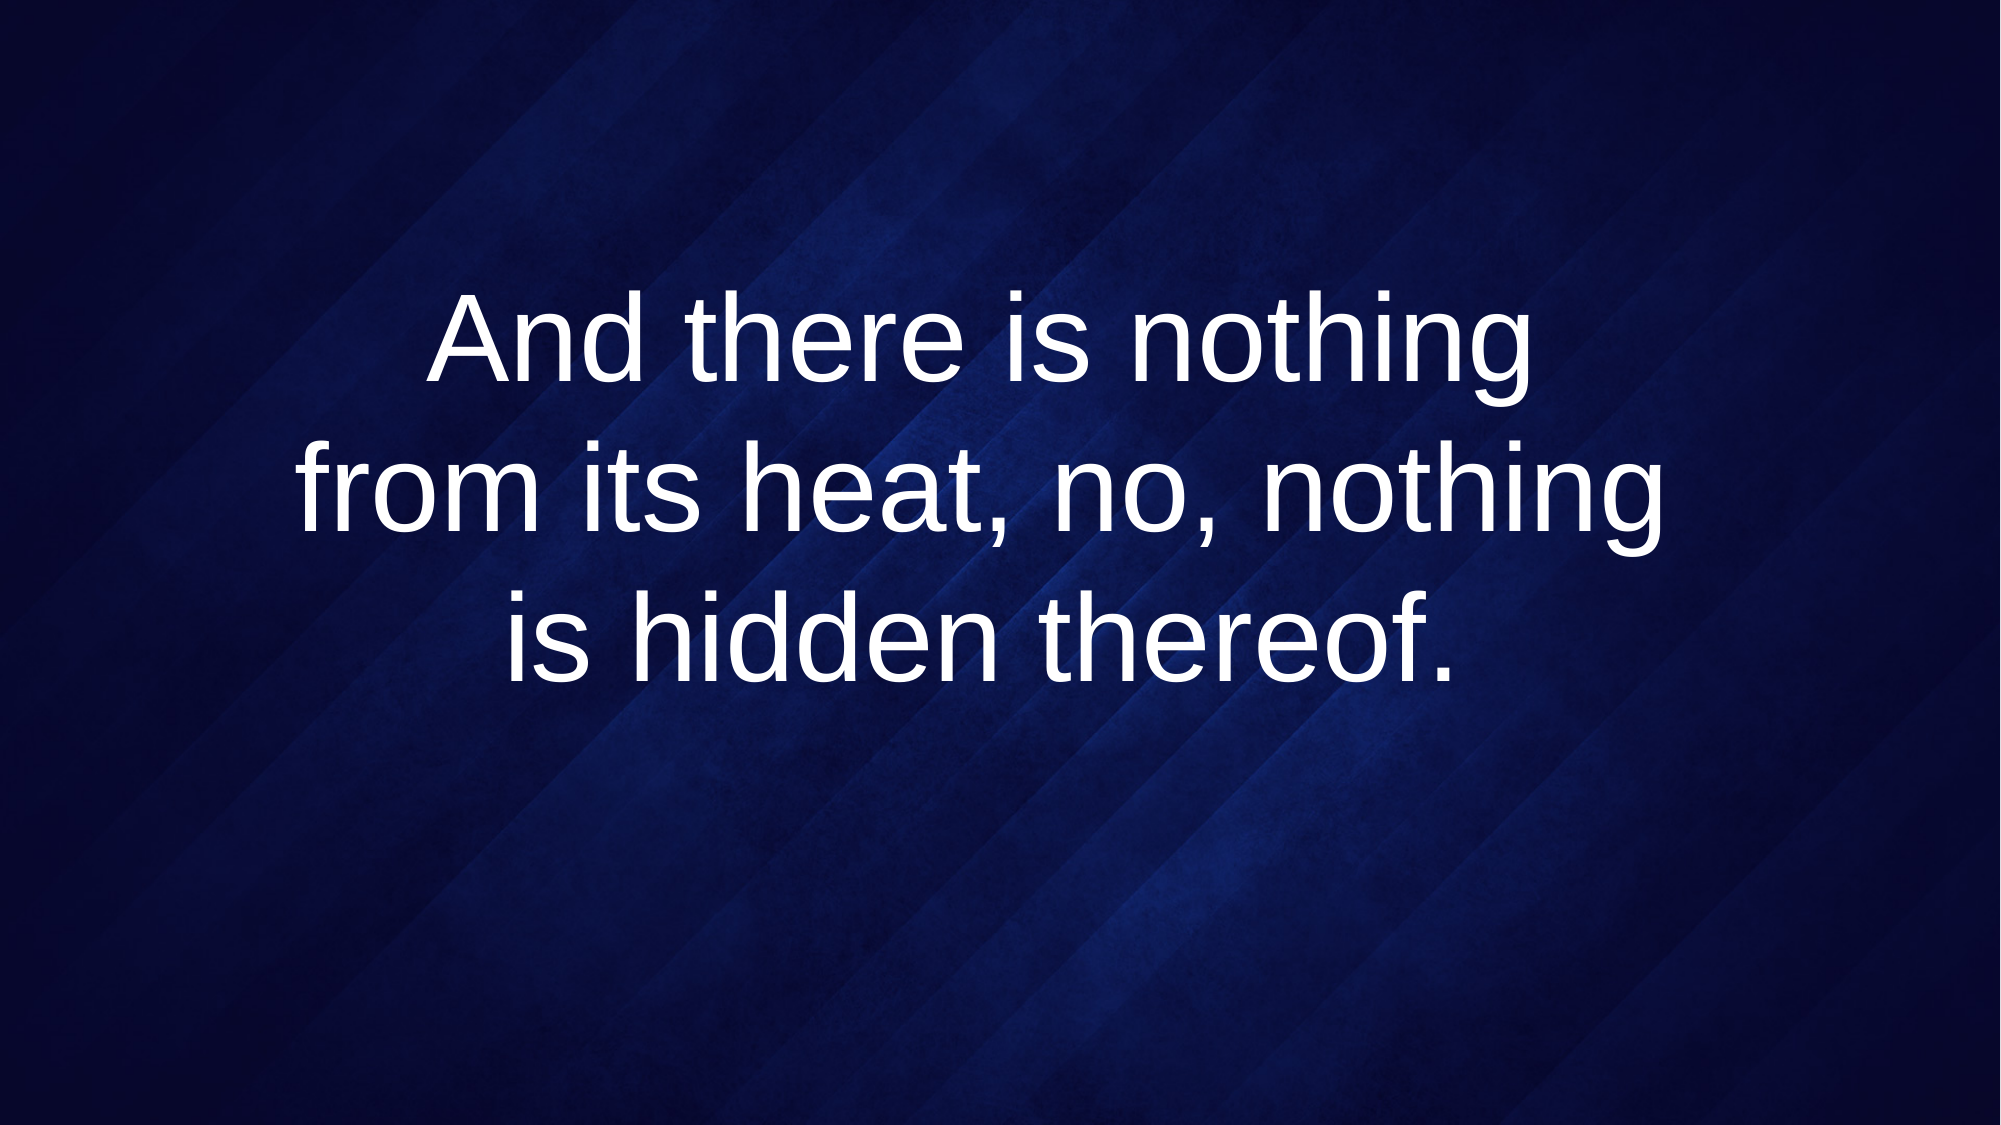

# And there is nothing from its heat, no, nothing is hidden thereof.